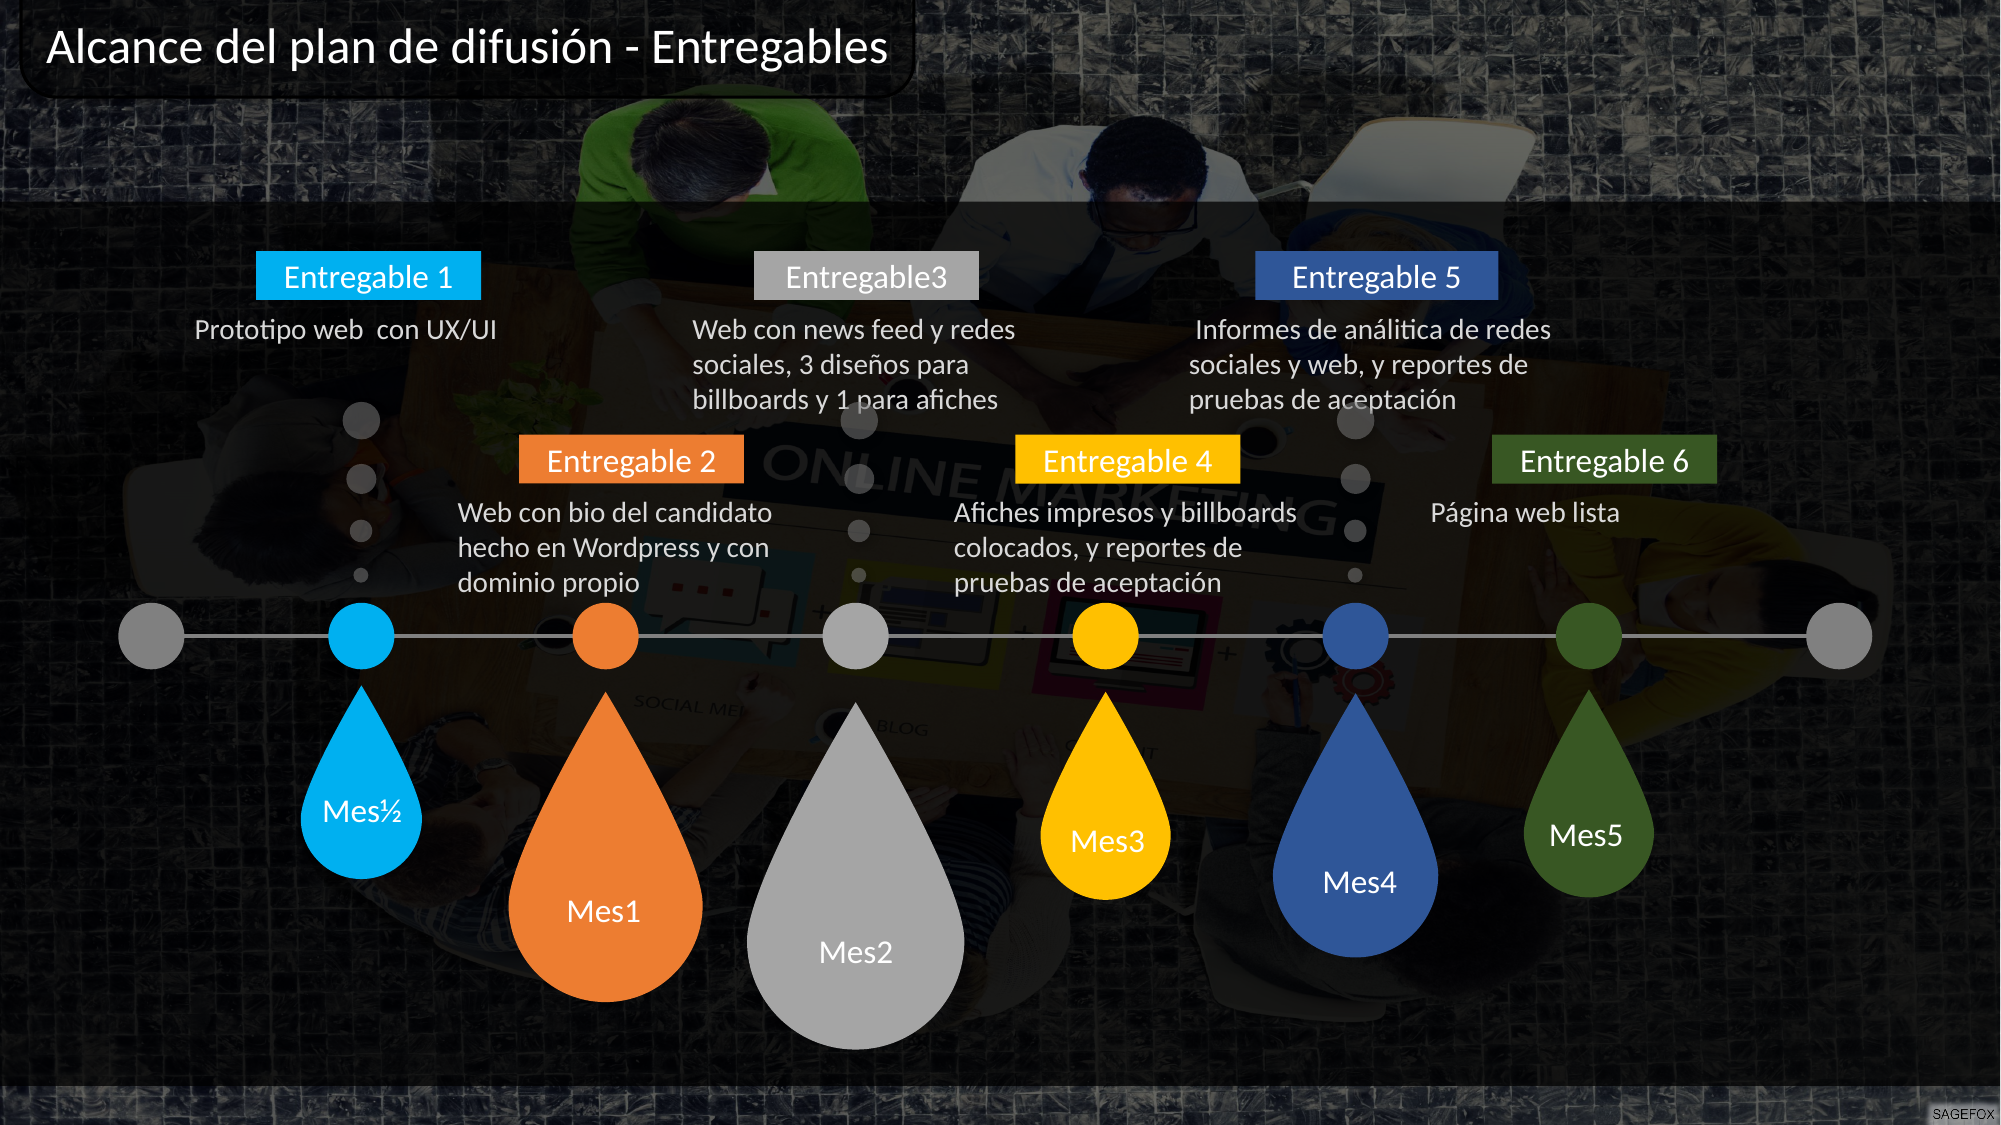

Alcance del plan de difusión - Entregables

Entregable 1
Prototipo web  con UX/UI
Entregable 5
 Informes de análitica de redes sociales y web, y reportes de pruebas de aceptación
Entregable3
Web con news feed y redes sociales, 3 diseños para billboards y 1 para afiches

Entregable 2
Web con bio del candidato hecho en Wordpress y con dominio propio
Entregable 4
Afiches impresos y billboards colocados, y reportes de pruebas de aceptación
Entregable 6
Página web lista

Mes½

Mes5

Mes1

Mes3

Mes4

Mes2